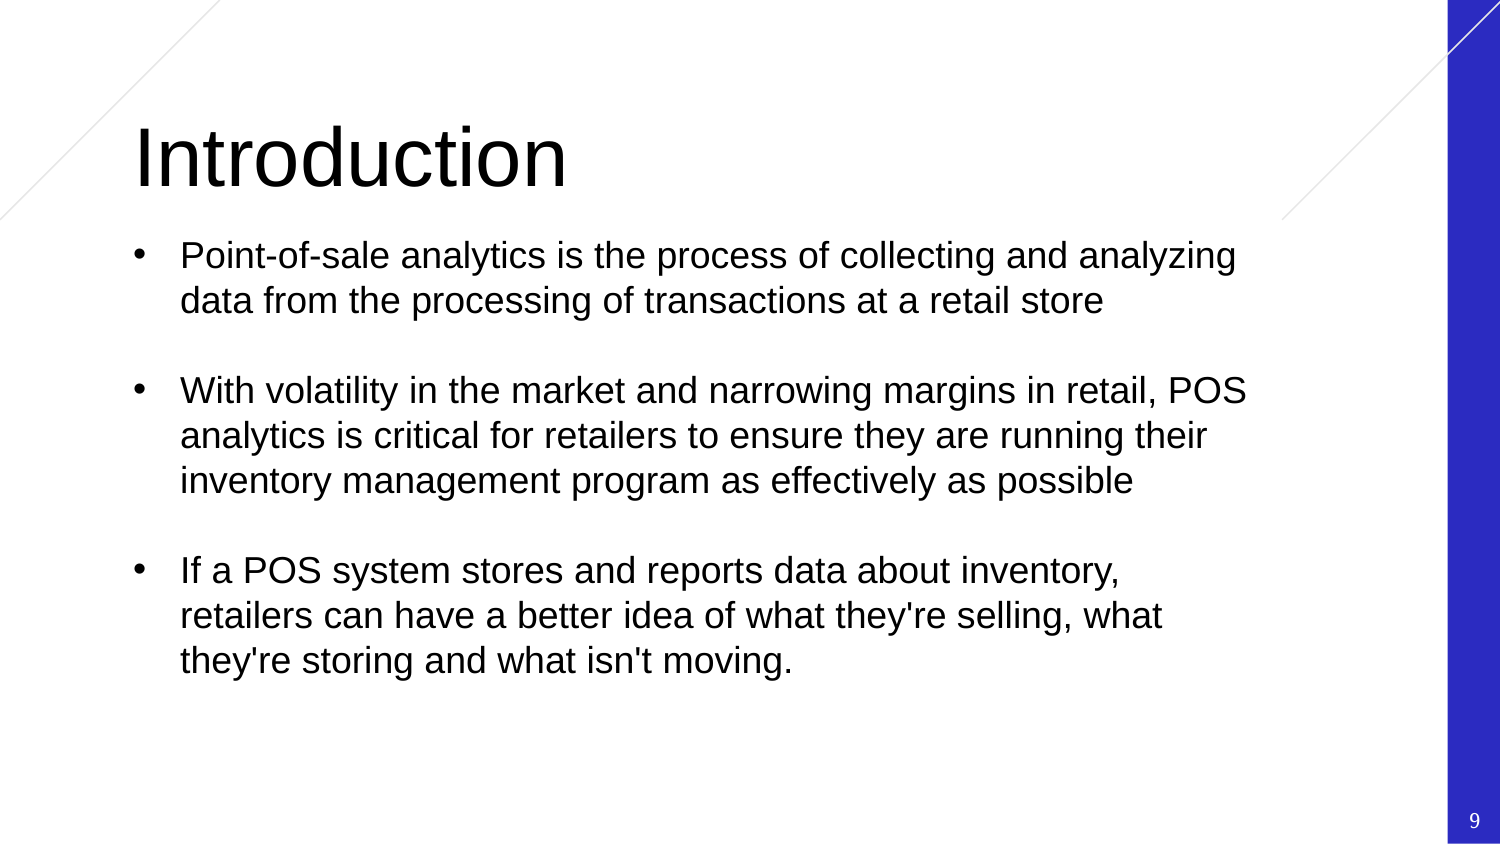

# Introduction
Point-of-sale analytics is the process of collecting and analyzing data from the processing of transactions at a retail store

With volatility in the market and narrowing margins in retail, POS analytics is critical for retailers to ensure they are running their inventory management program as effectively as possible

If a POS system stores and reports data about inventory, retailers can have a better idea of what they're selling, what they're storing and what isn't moving.
9